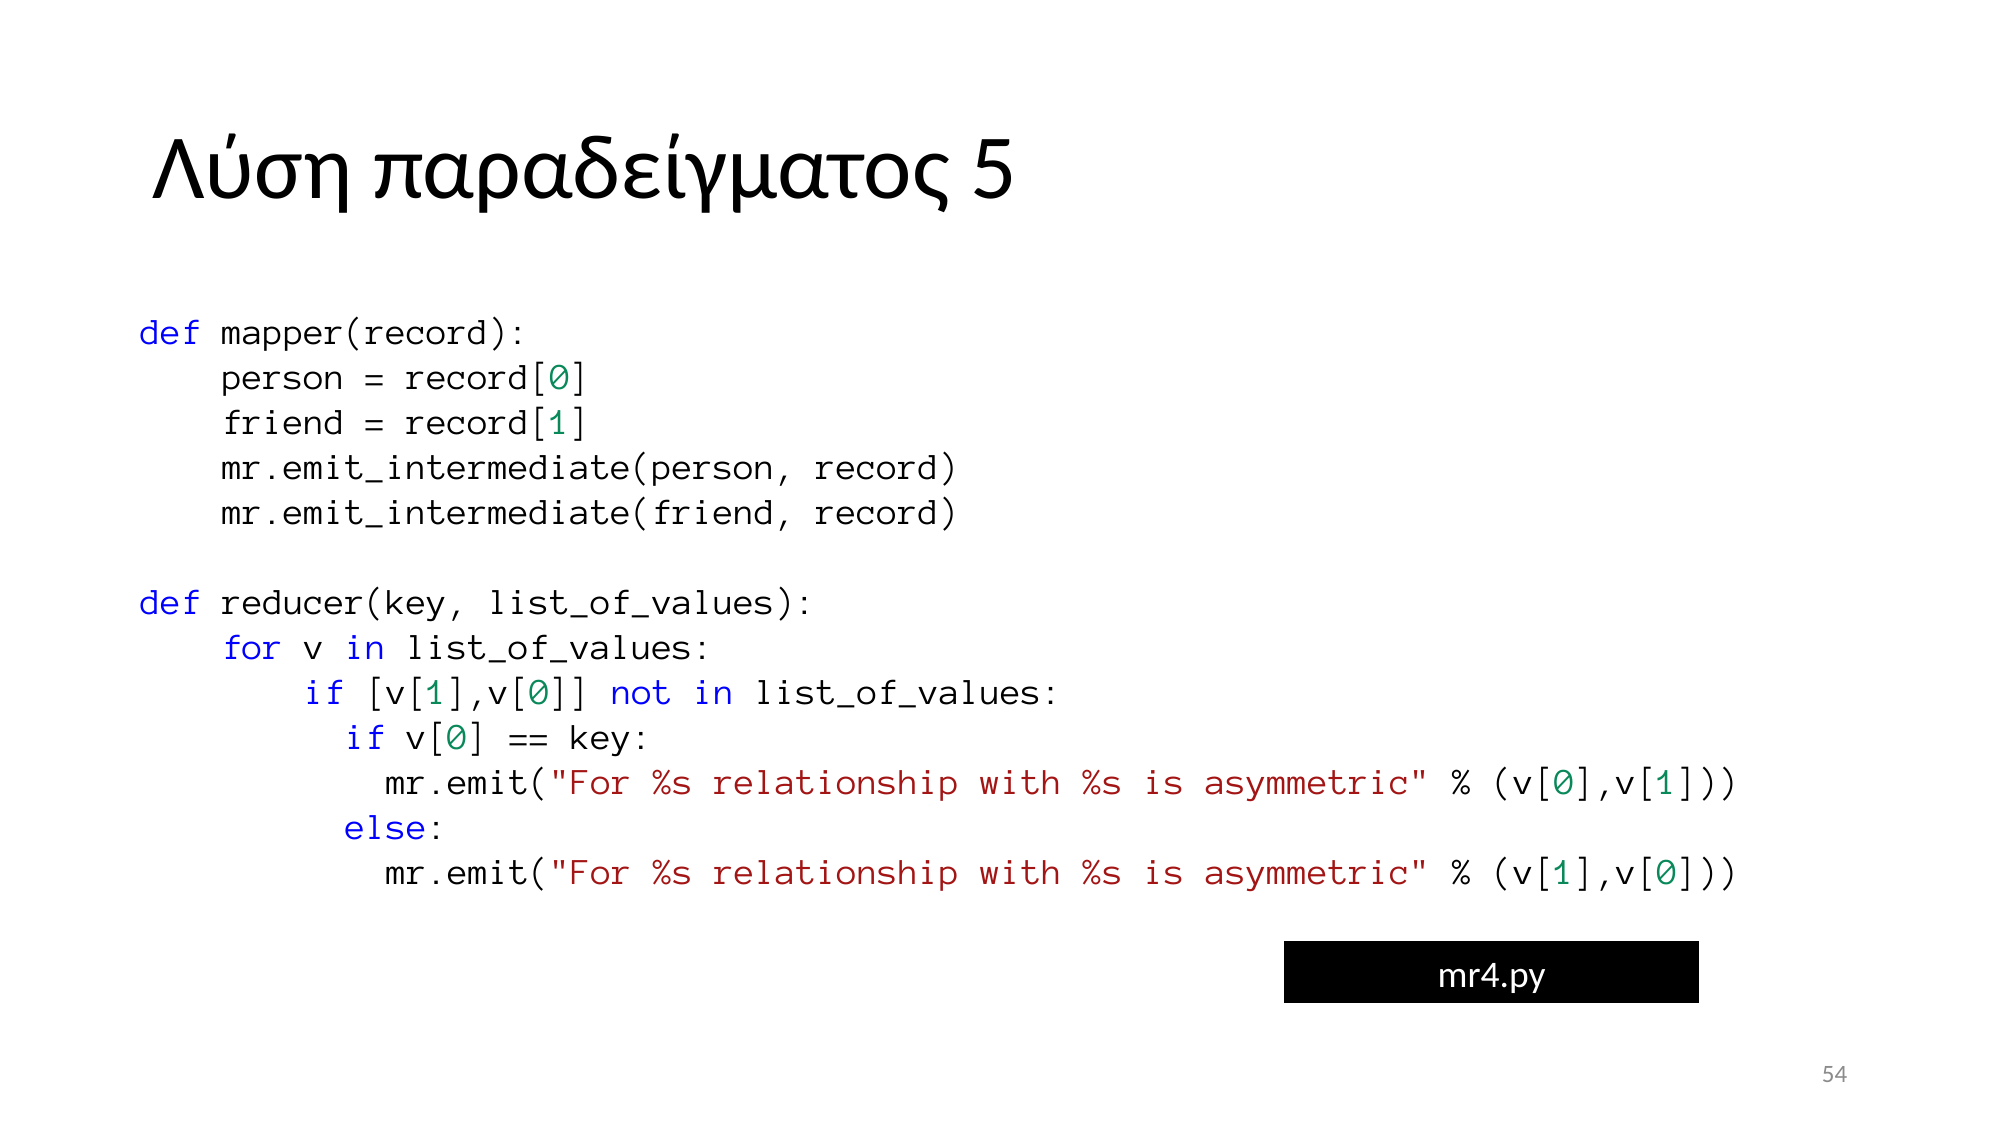

# Λύση παραδείγματος 5
def mapper(record):
    person = record[0]
    friend = record[1]
    mr.emit_intermediate(person, record)
    mr.emit_intermediate(friend, record)
def reducer(key, list_of_values):
    for v in list_of_values:
        if [v[1],v[0]] not in list_of_values:
          if v[0] == key:
            mr.emit("For %s relationship with %s is asymmetric" % (v[0],v[1]))
          else:
            mr.emit("For %s relationship with %s is asymmetric" % (v[1],v[0]))
mr4.py
54